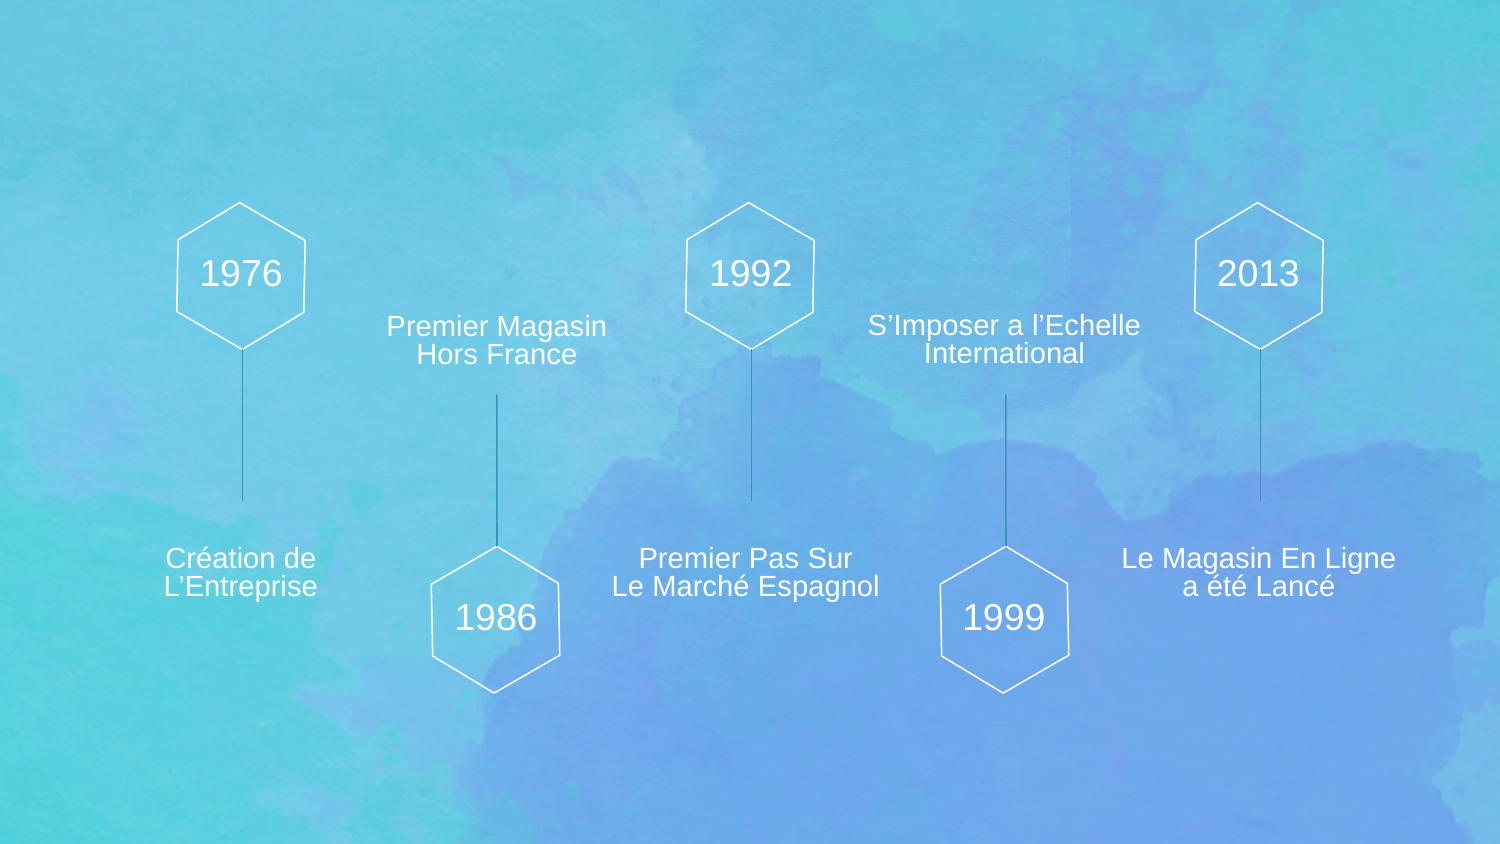

1976
1992
2013
S’Imposer a l’Echelle International
Premier Magasin Hors France
Création de L’Entreprise
Premier Pas Sur
Le Marché Espagnol
Le Magasin En Ligne a été Lancé

1986
1999